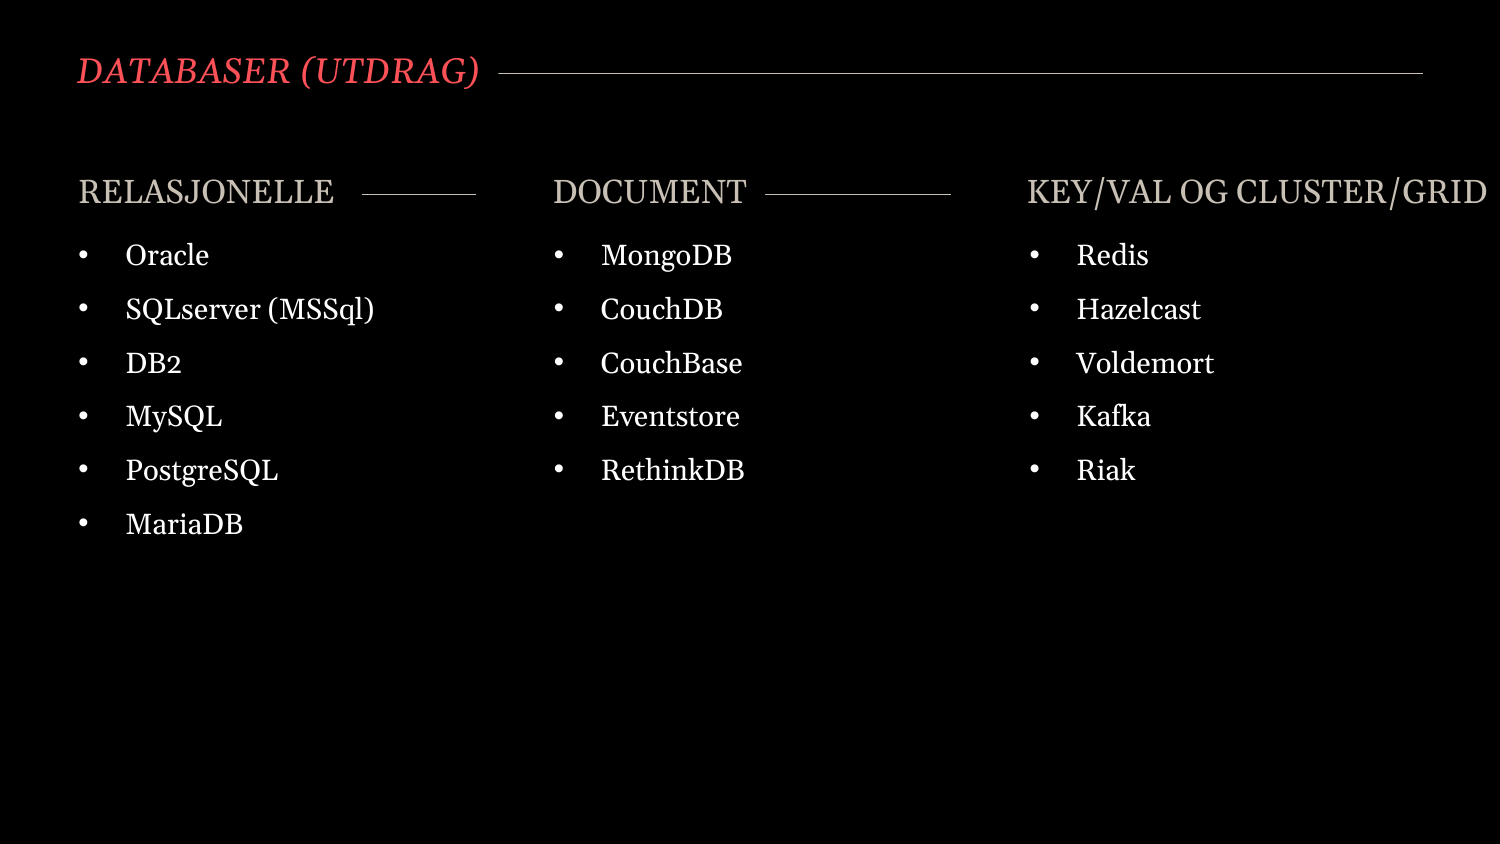

# Databaser (utdrag)
RELASJONELLE
DOCUMENT
KEY/VAL OG CLUSTER/GRID
Oracle
SQLserver (MSSql)
DB2
MySQL
PostgreSQL
MariaDB
MongoDB
CouchDB
CouchBase
Eventstore
RethinkDB

Redis
Hazelcast
Voldemort
Kafka
Riak